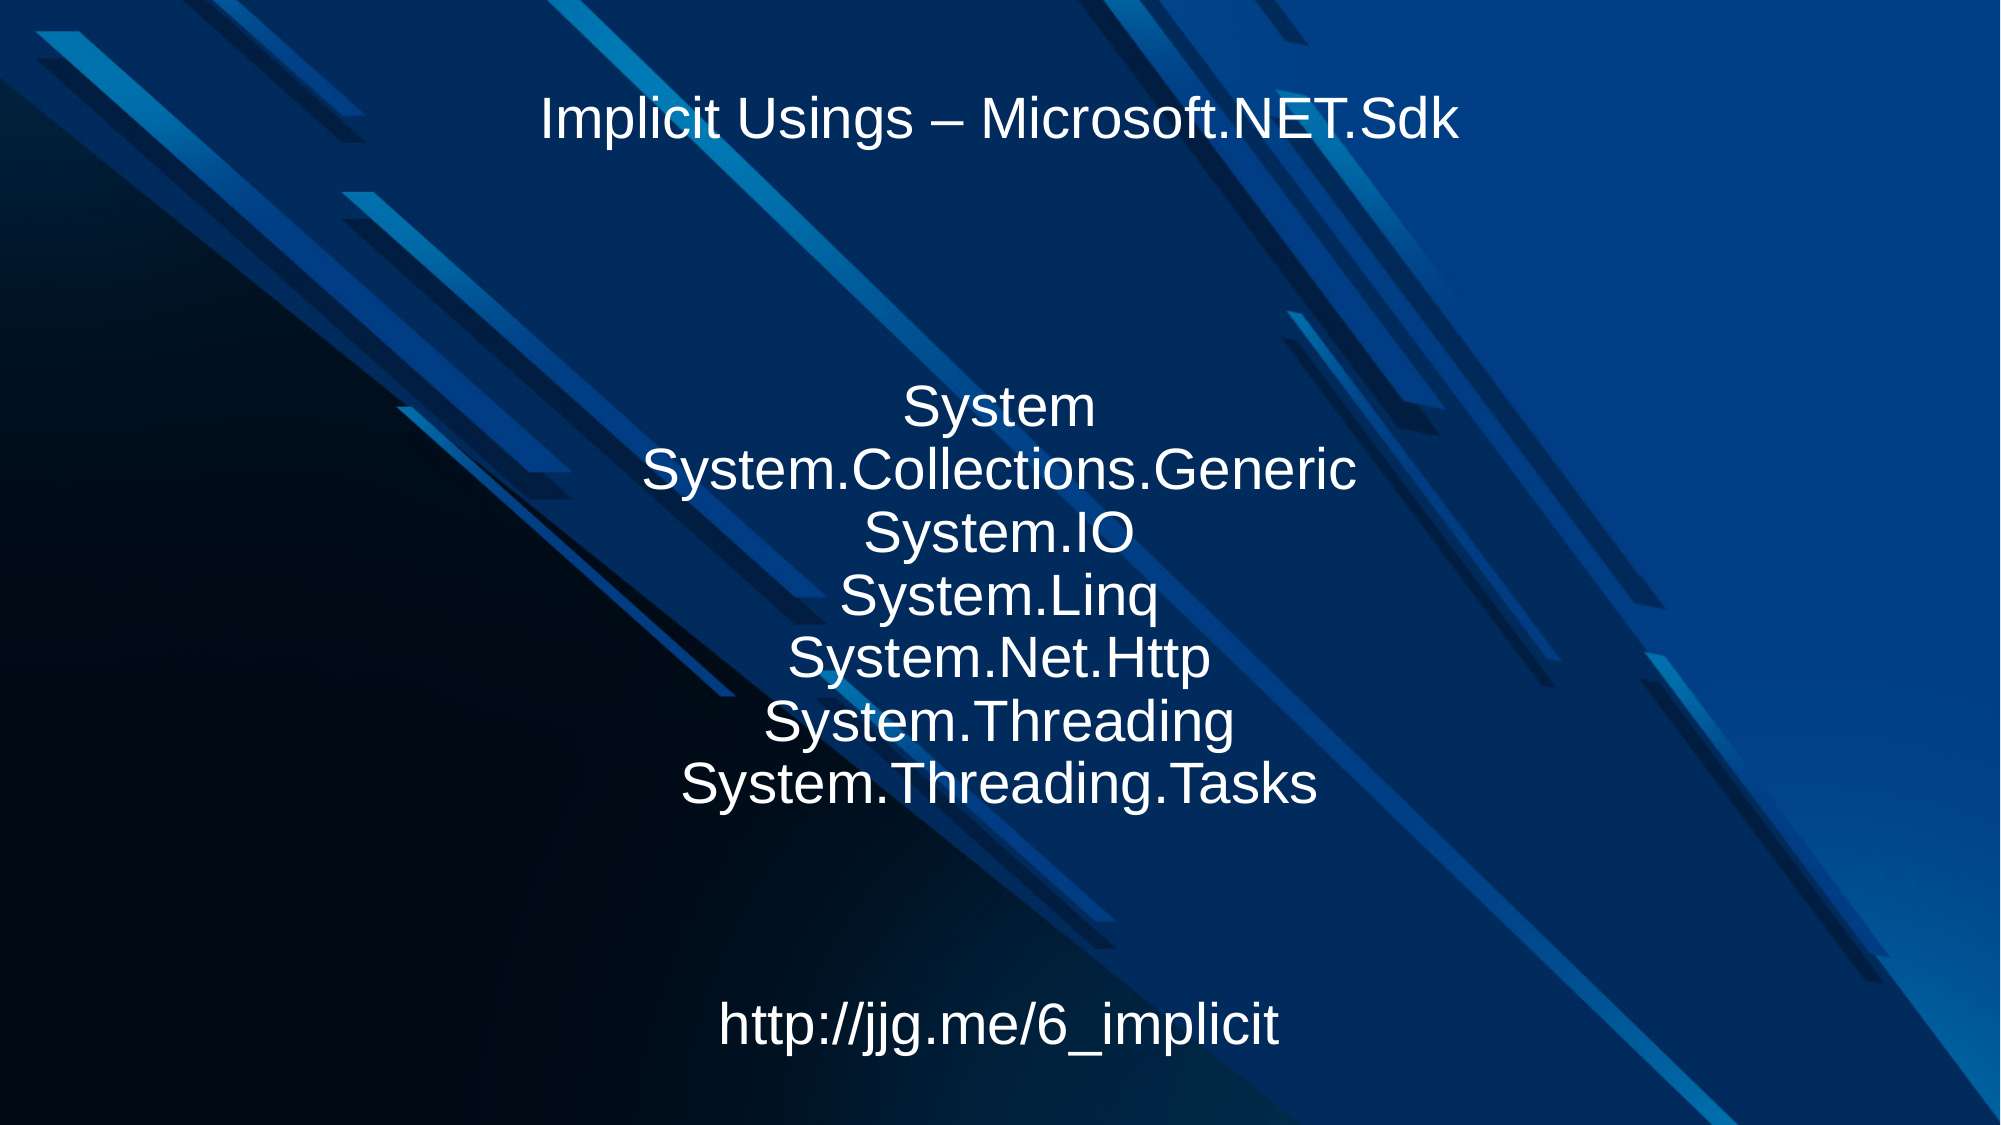

# Implicit Usings – Microsoft.NET.Sdk
System
System.Collections.Generic
System.IO
System.Linq
System.Net.Http
System.Threading
System.Threading.Tasks
http://jjg.me/6_implicit